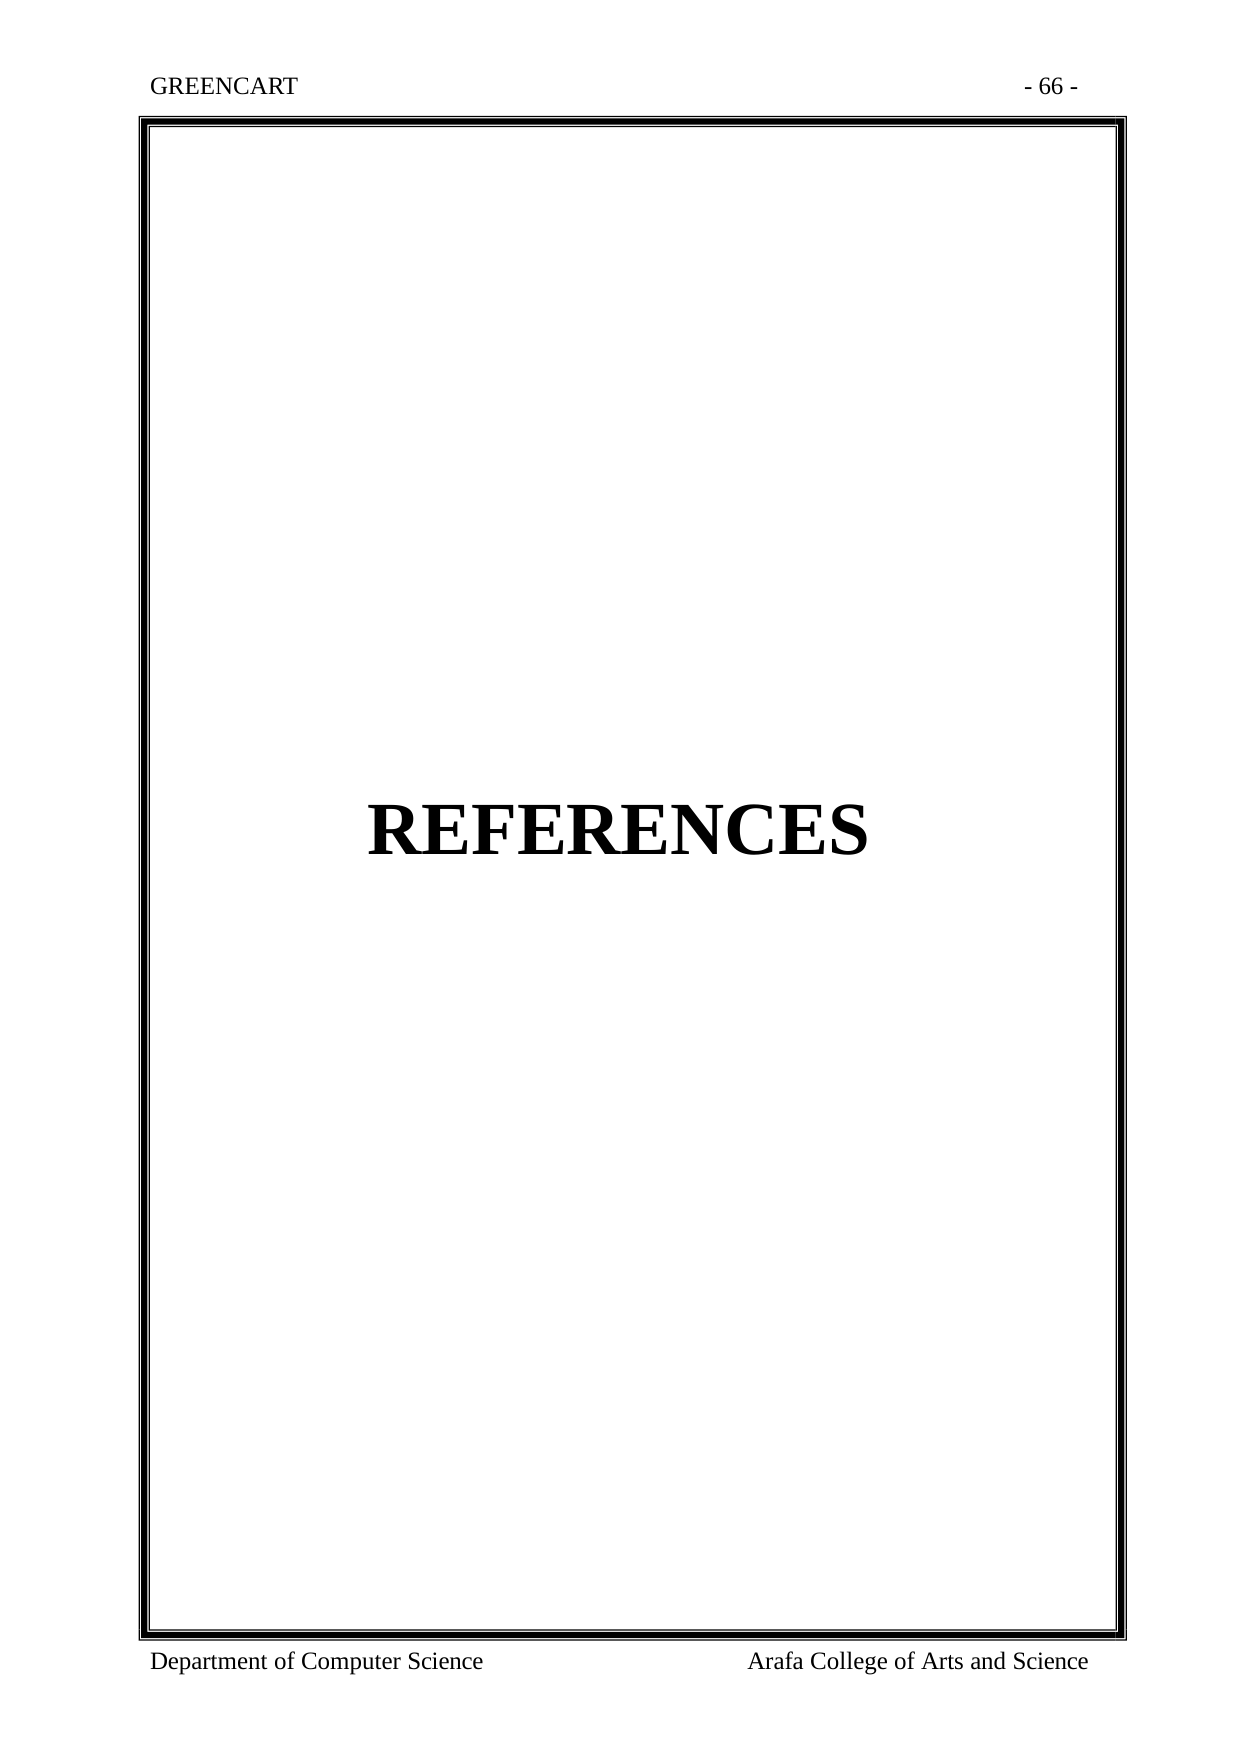

GREENCART
- 66 -

# REFERENCES
Department of Computer Science
Arafa College of Arts and Science